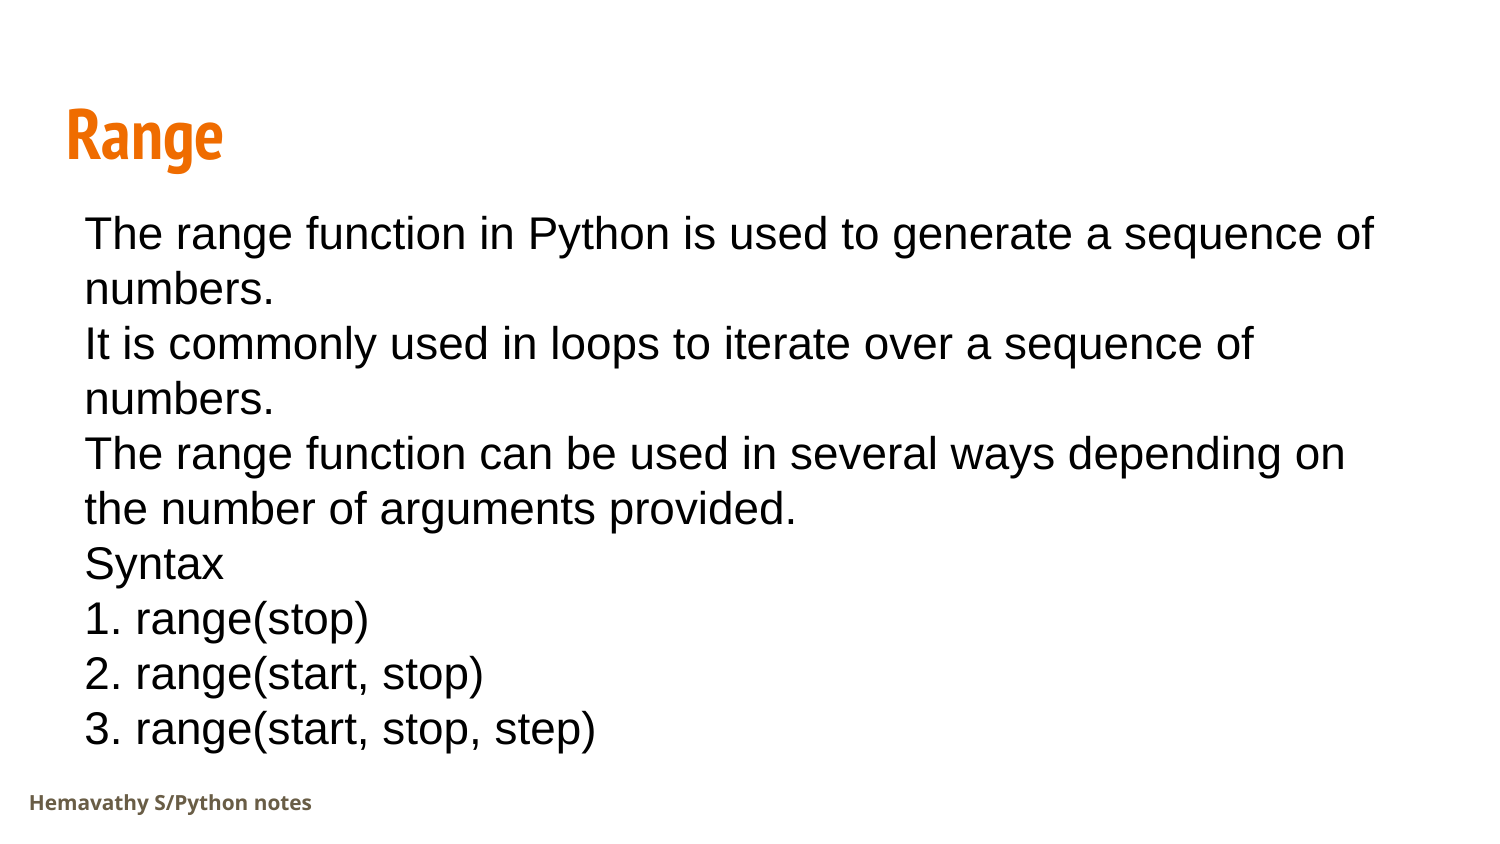

# Range
The range function in Python is used to generate a sequence of numbers.
It is commonly used in loops to iterate over a sequence of numbers.
The range function can be used in several ways depending on the number of arguments provided.
Syntax
1. range(stop)
2. range(start, stop)
3. range(start, stop, step)